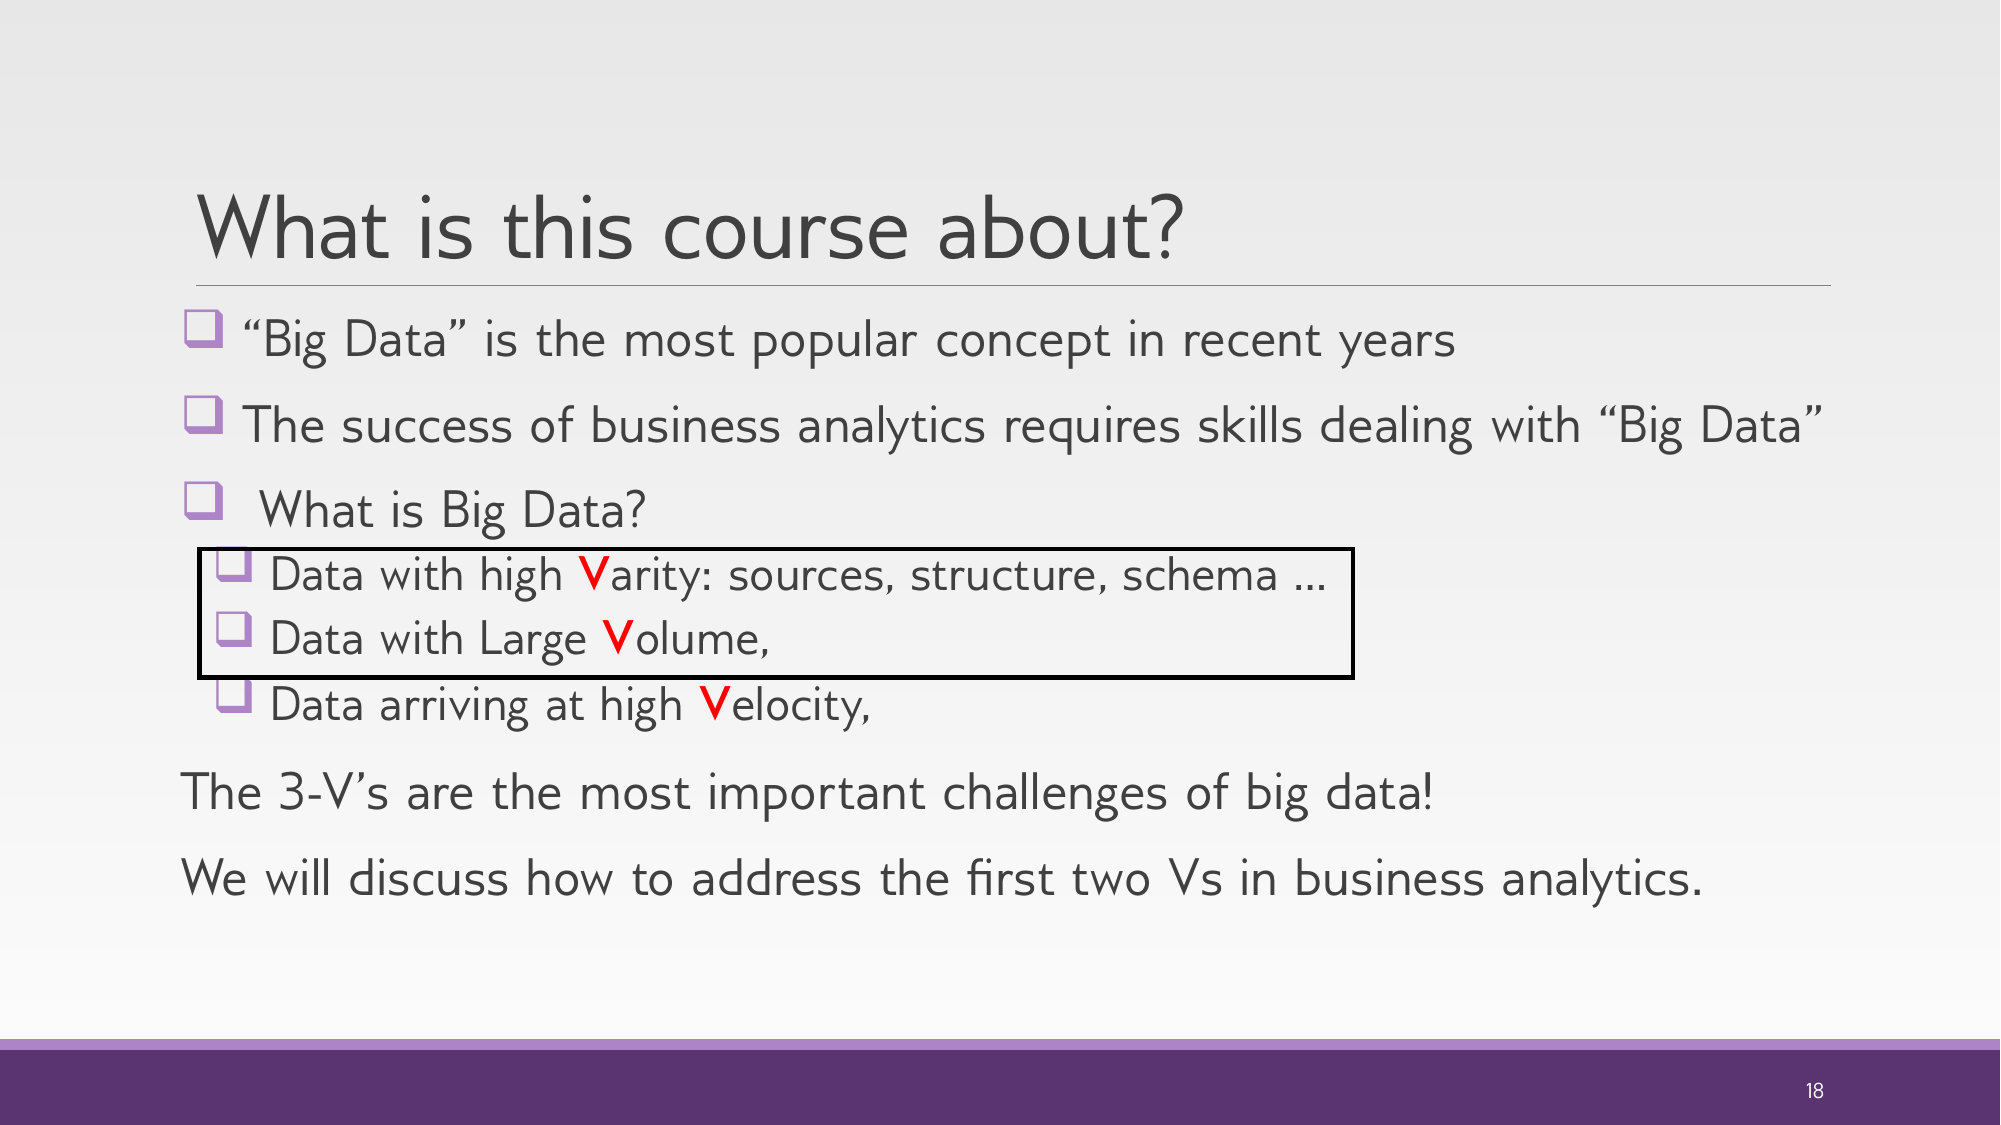

# What is this course about?
 “Big Data” is the most popular concept in recent years
 The success of business analytics requires skills dealing with “Big Data”
  What is Big Data?
 Data with high Varity: sources, structure, schema …
 Data with Large Volume,
 Data arriving at high Velocity,
The 3-V’s are the most important challenges of big data!
We will discuss how to address the first two Vs in business analytics.

18